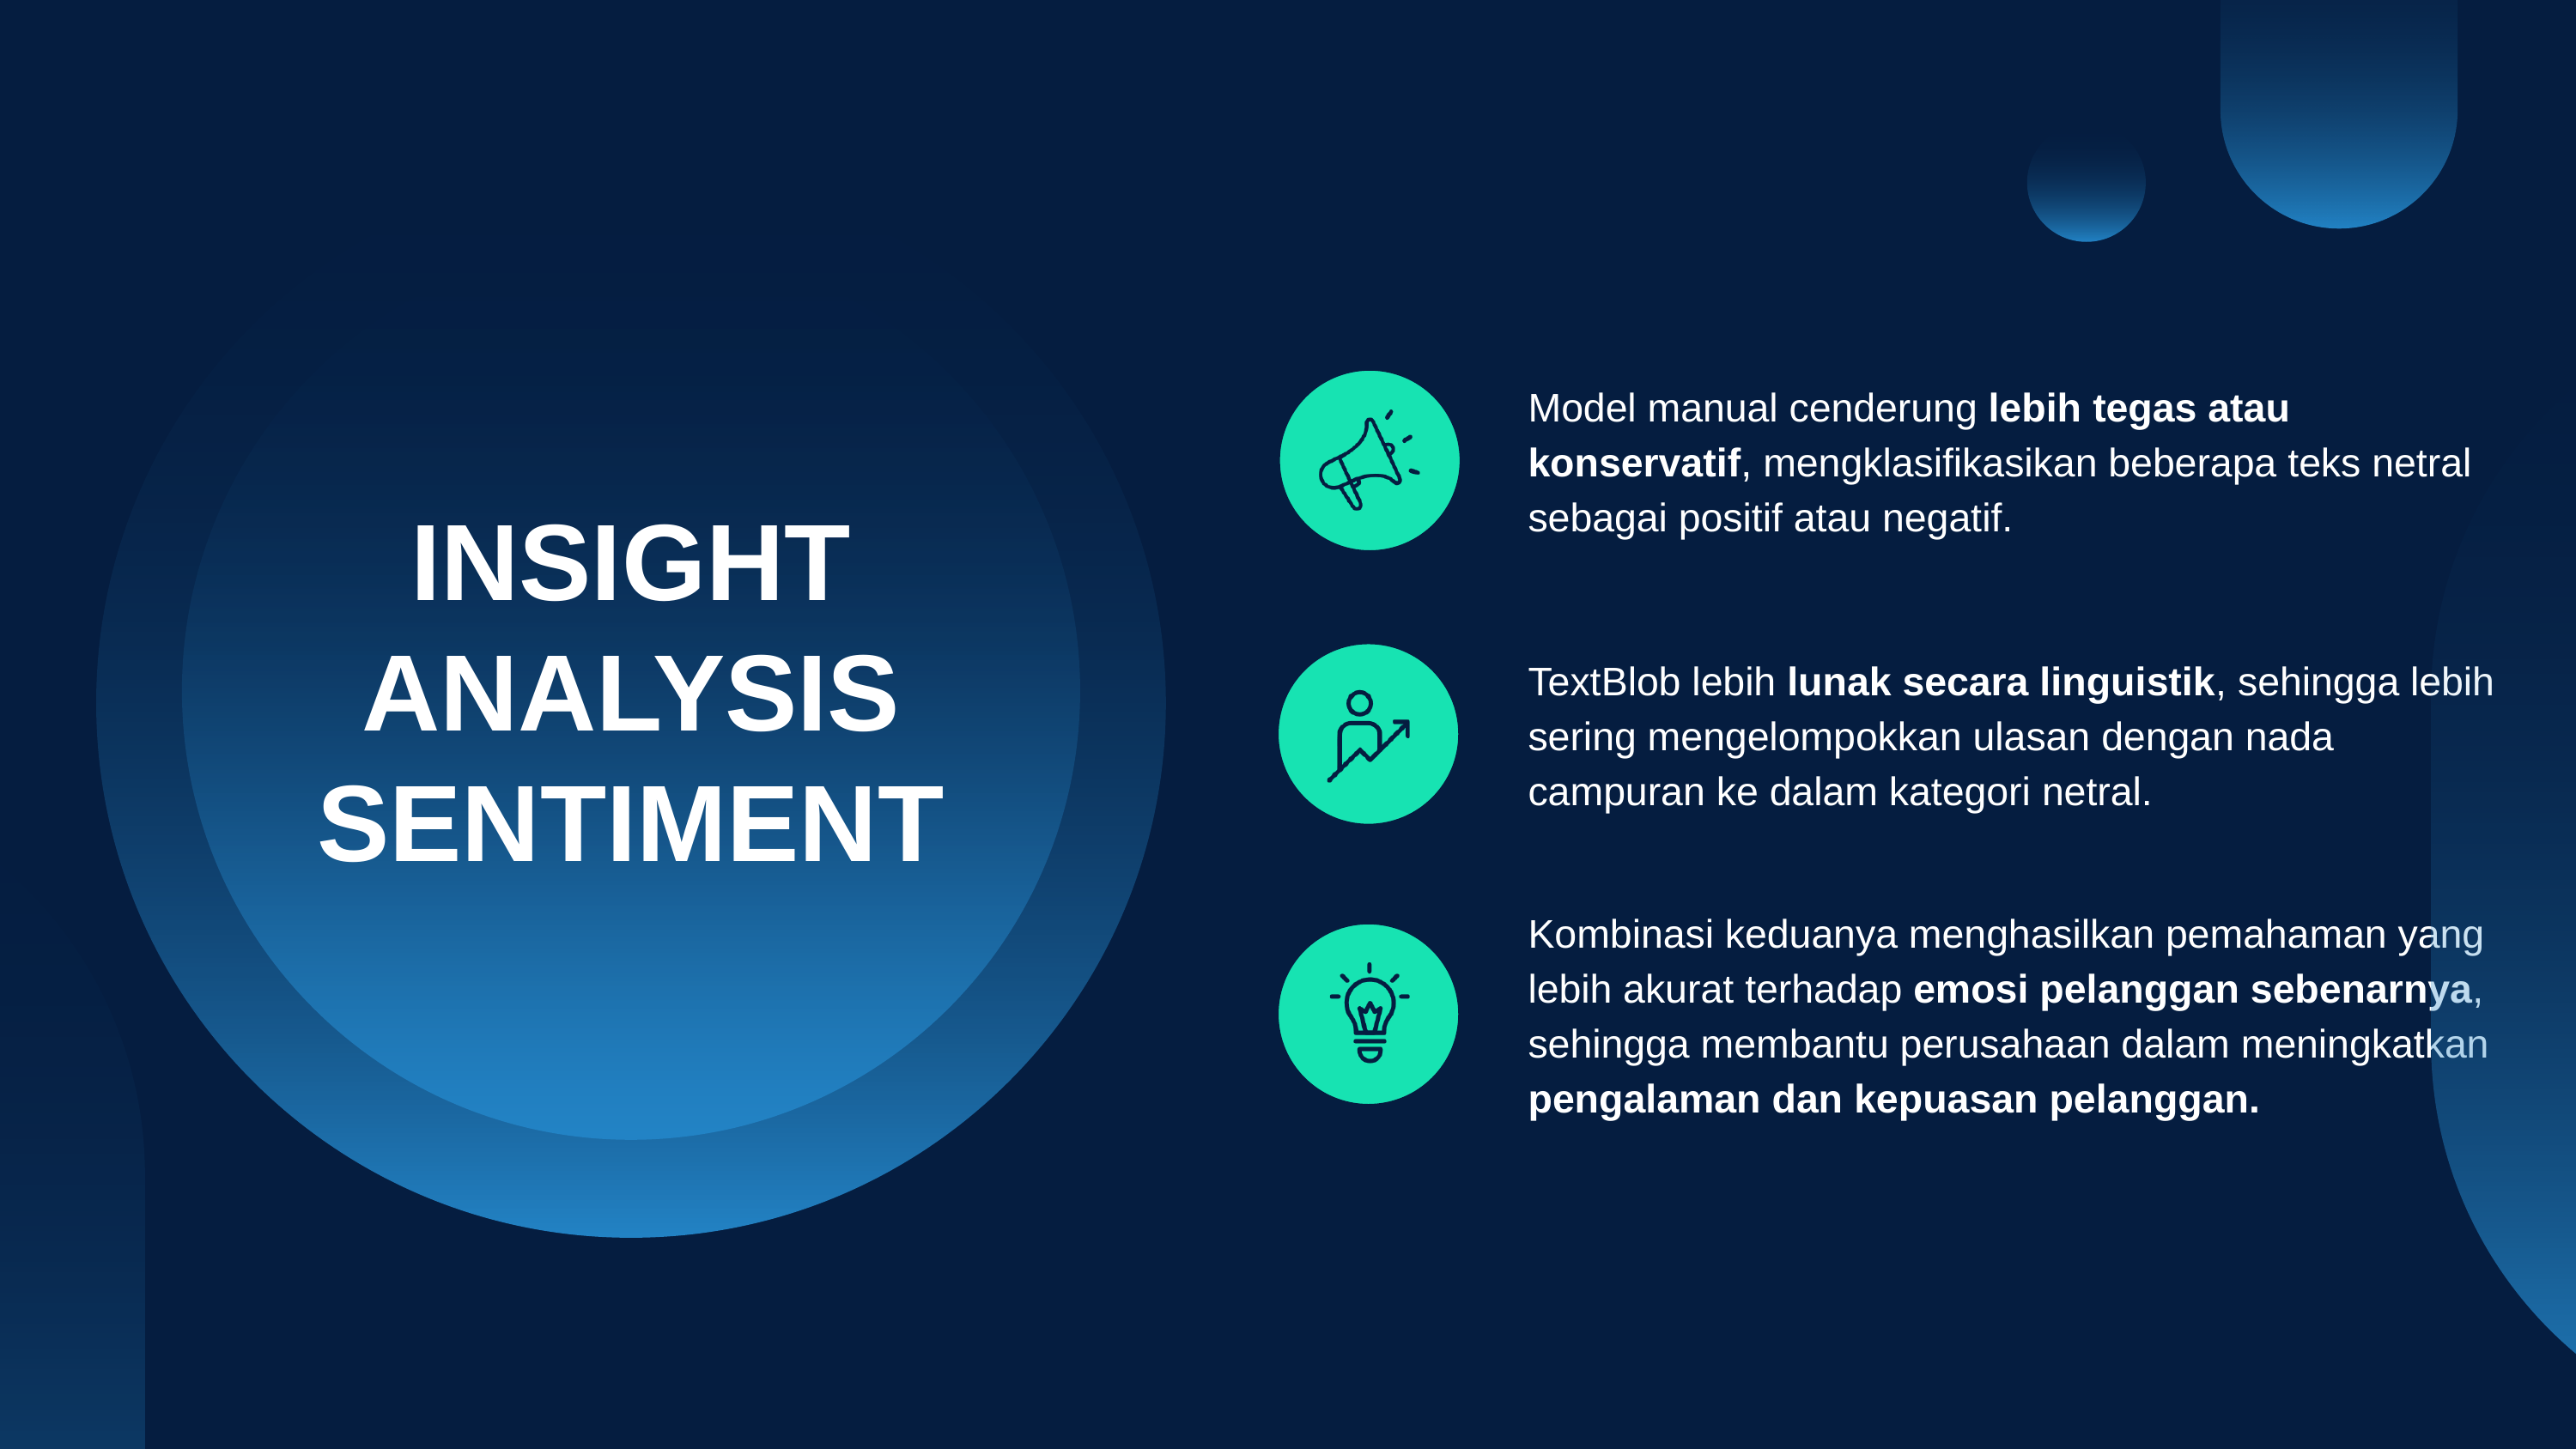

Model manual cenderung lebih tegas atau konservatif, mengklasifikasikan beberapa teks netral sebagai positif atau negatif.

INSIGHT ANALYSIS SENTIMENT

TextBlob lebih lunak secara linguistik, sehingga lebih sering mengelompokkan ulasan dengan nada campuran ke dalam kategori netral.

Kombinasi keduanya menghasilkan pemahaman yang lebih akurat terhadap emosi pelanggan sebenarnya, sehingga membantu perusahaan dalam meningkatkan pengalaman dan kepuasan pelanggan.